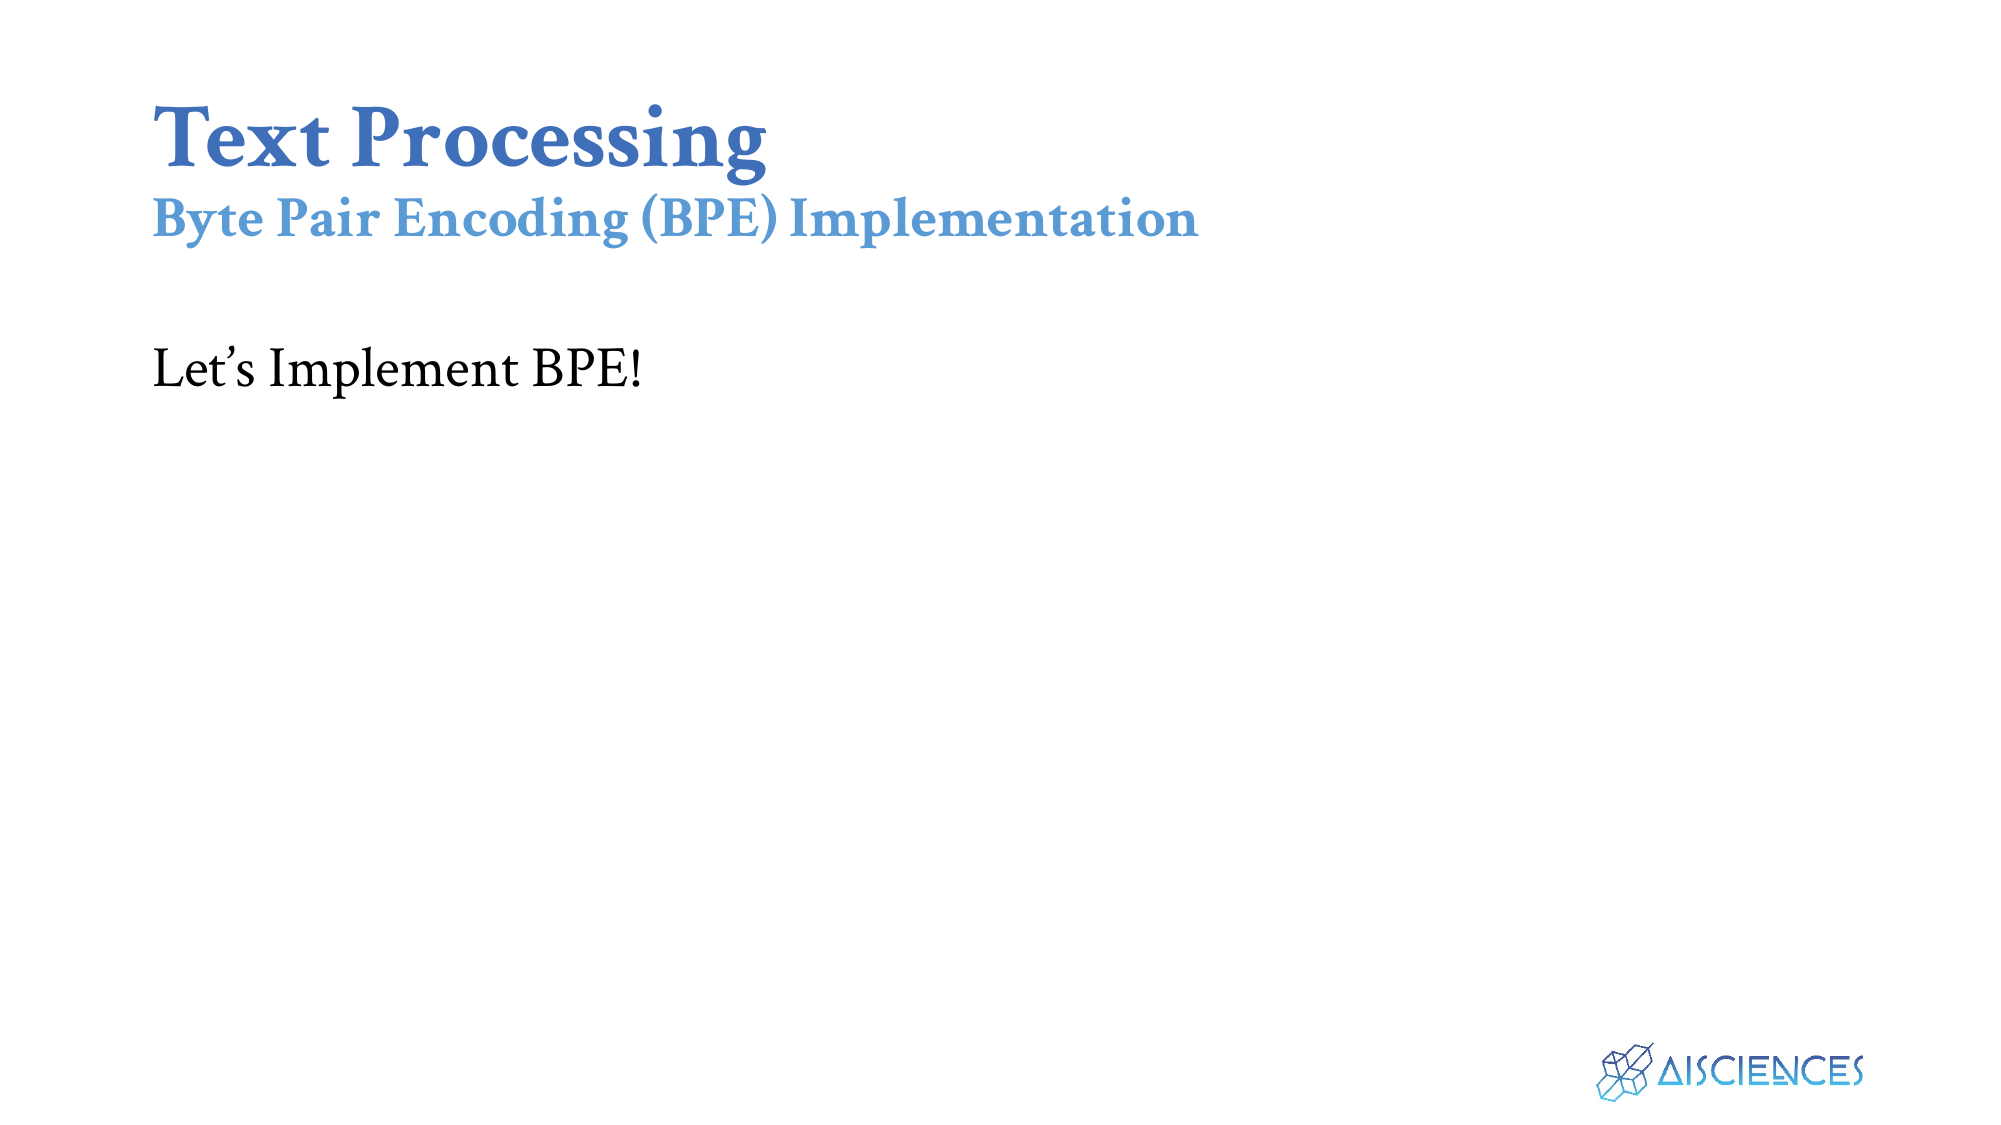

# Text Processing Byte Pair Encoding (BPE) Implementation
Let’s Implement BPE!